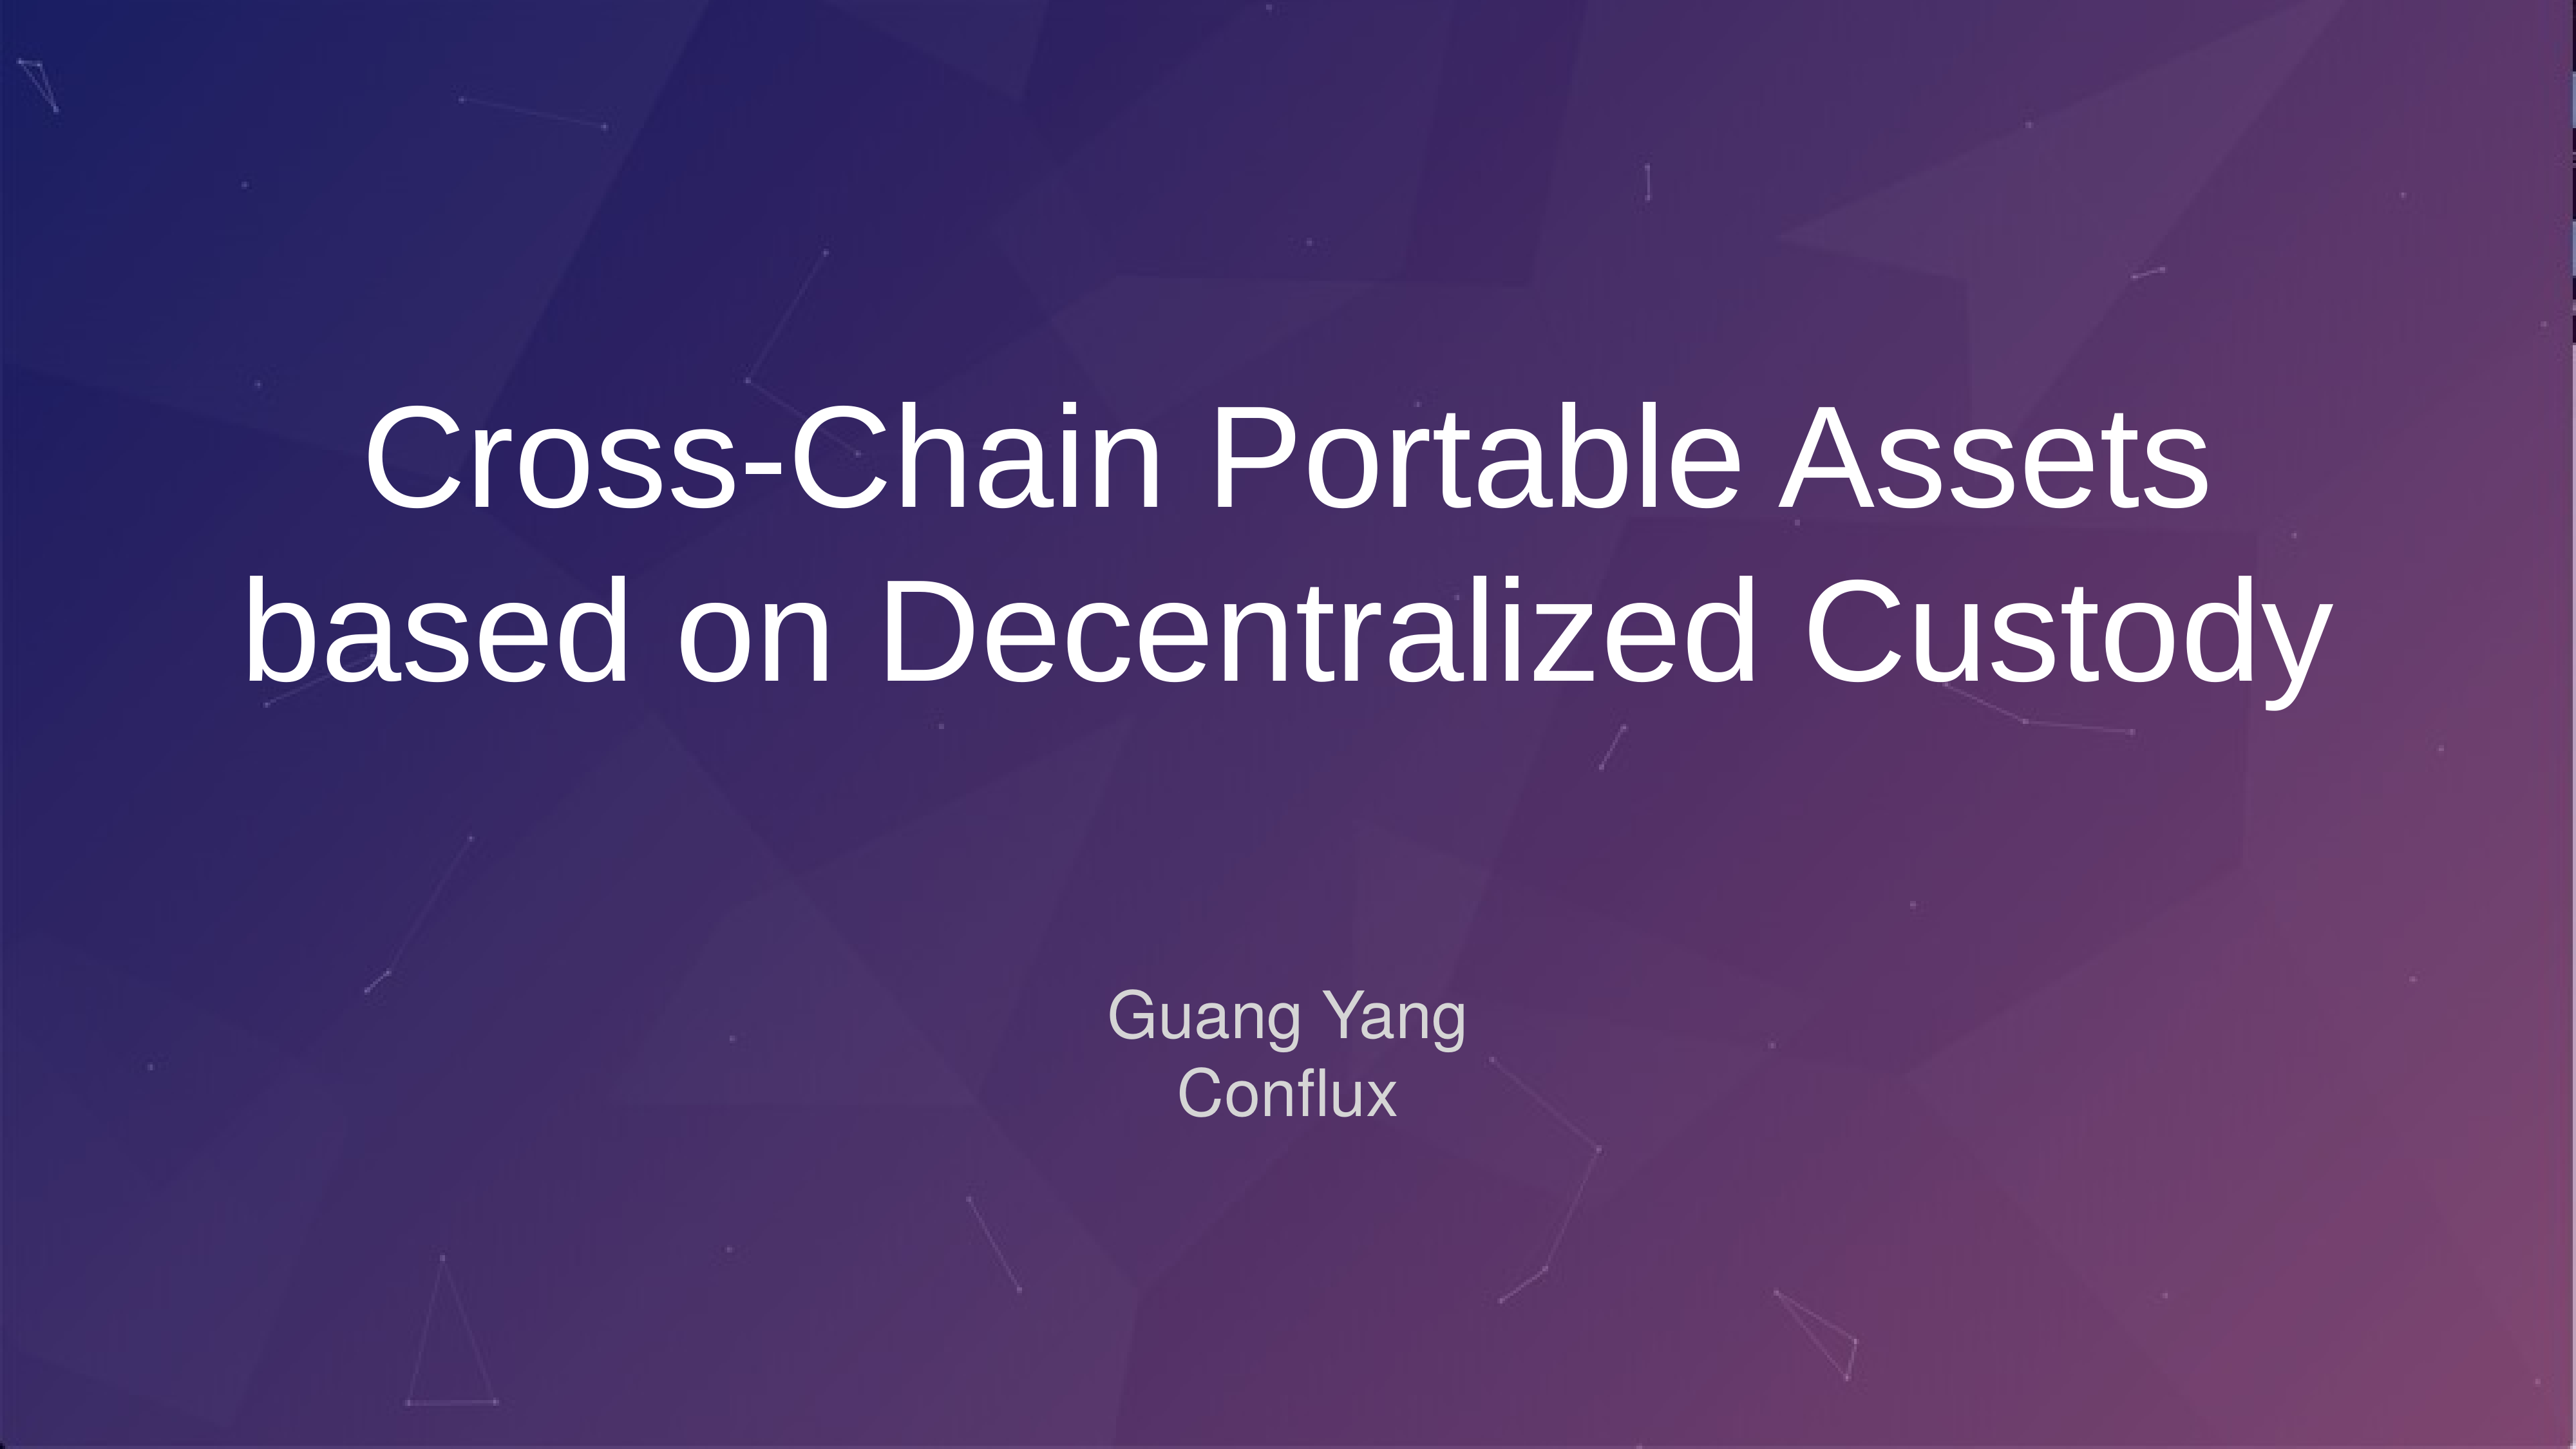

# Cross-Chain Portable Assets
based on Decentralized Custody